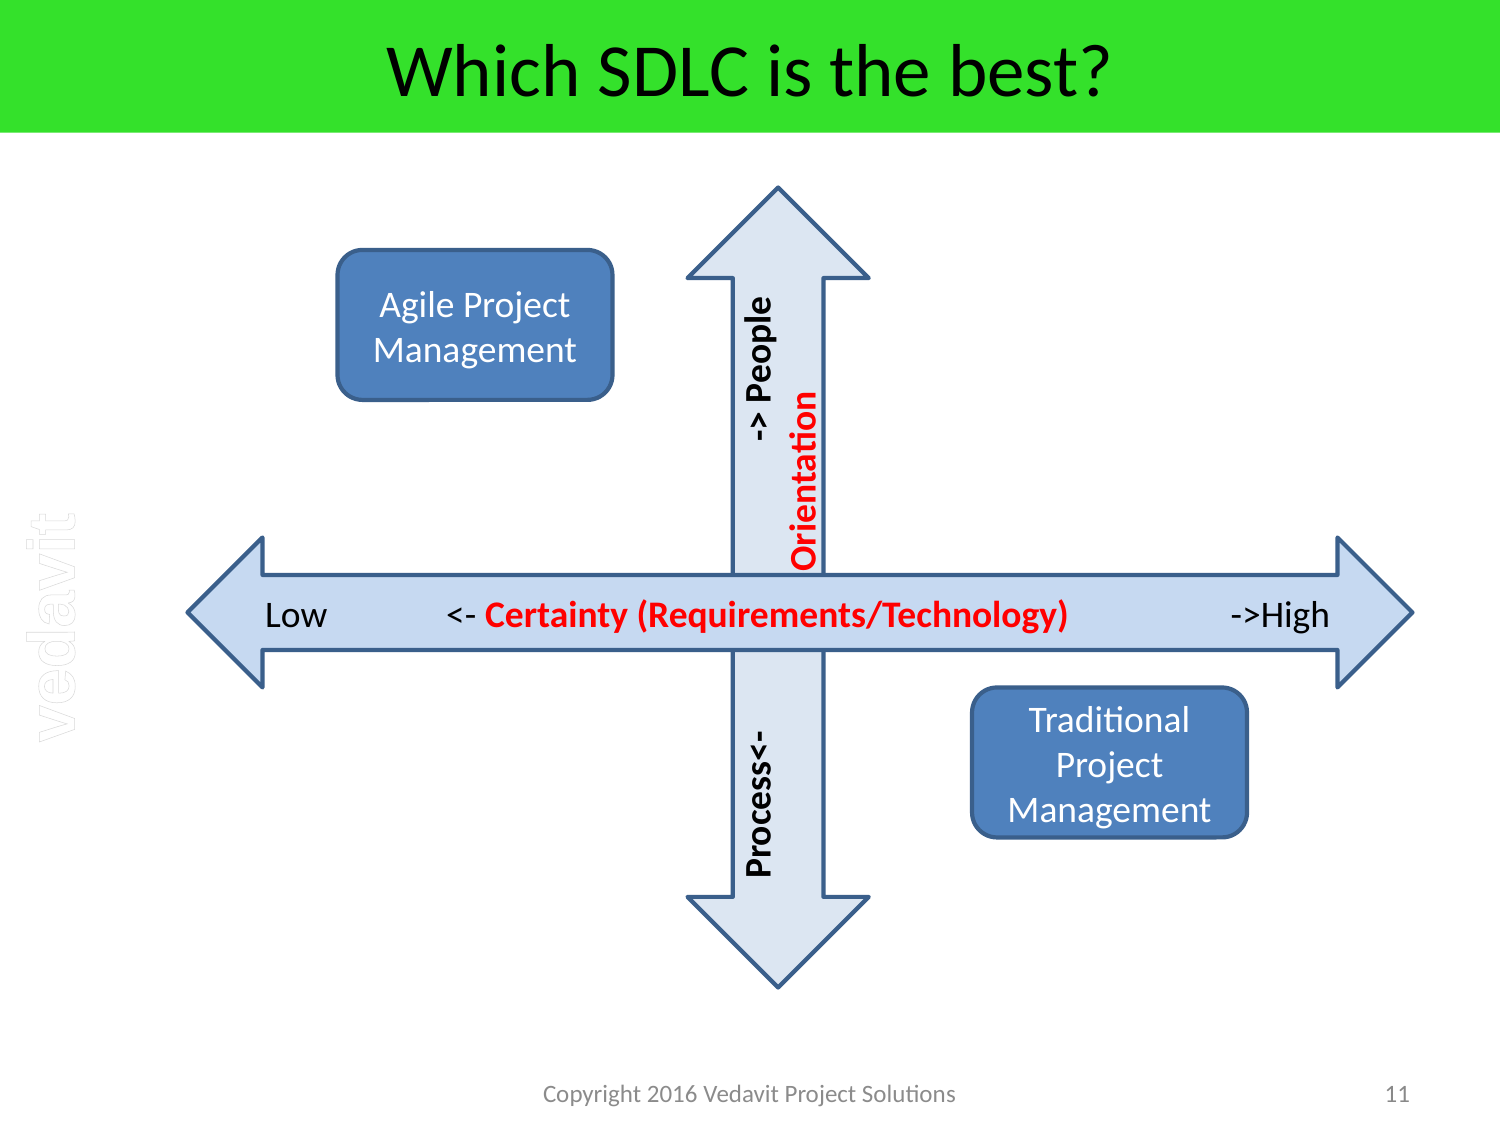

# Which SDLC is the best?
Process<-                                  -> People
                         Orientation
Agile Project Management
   Low              <- Certainty (Requirements/Technology)                   ->High
Traditional Project Management
Copyright 2016 Vedavit Project Solutions
11